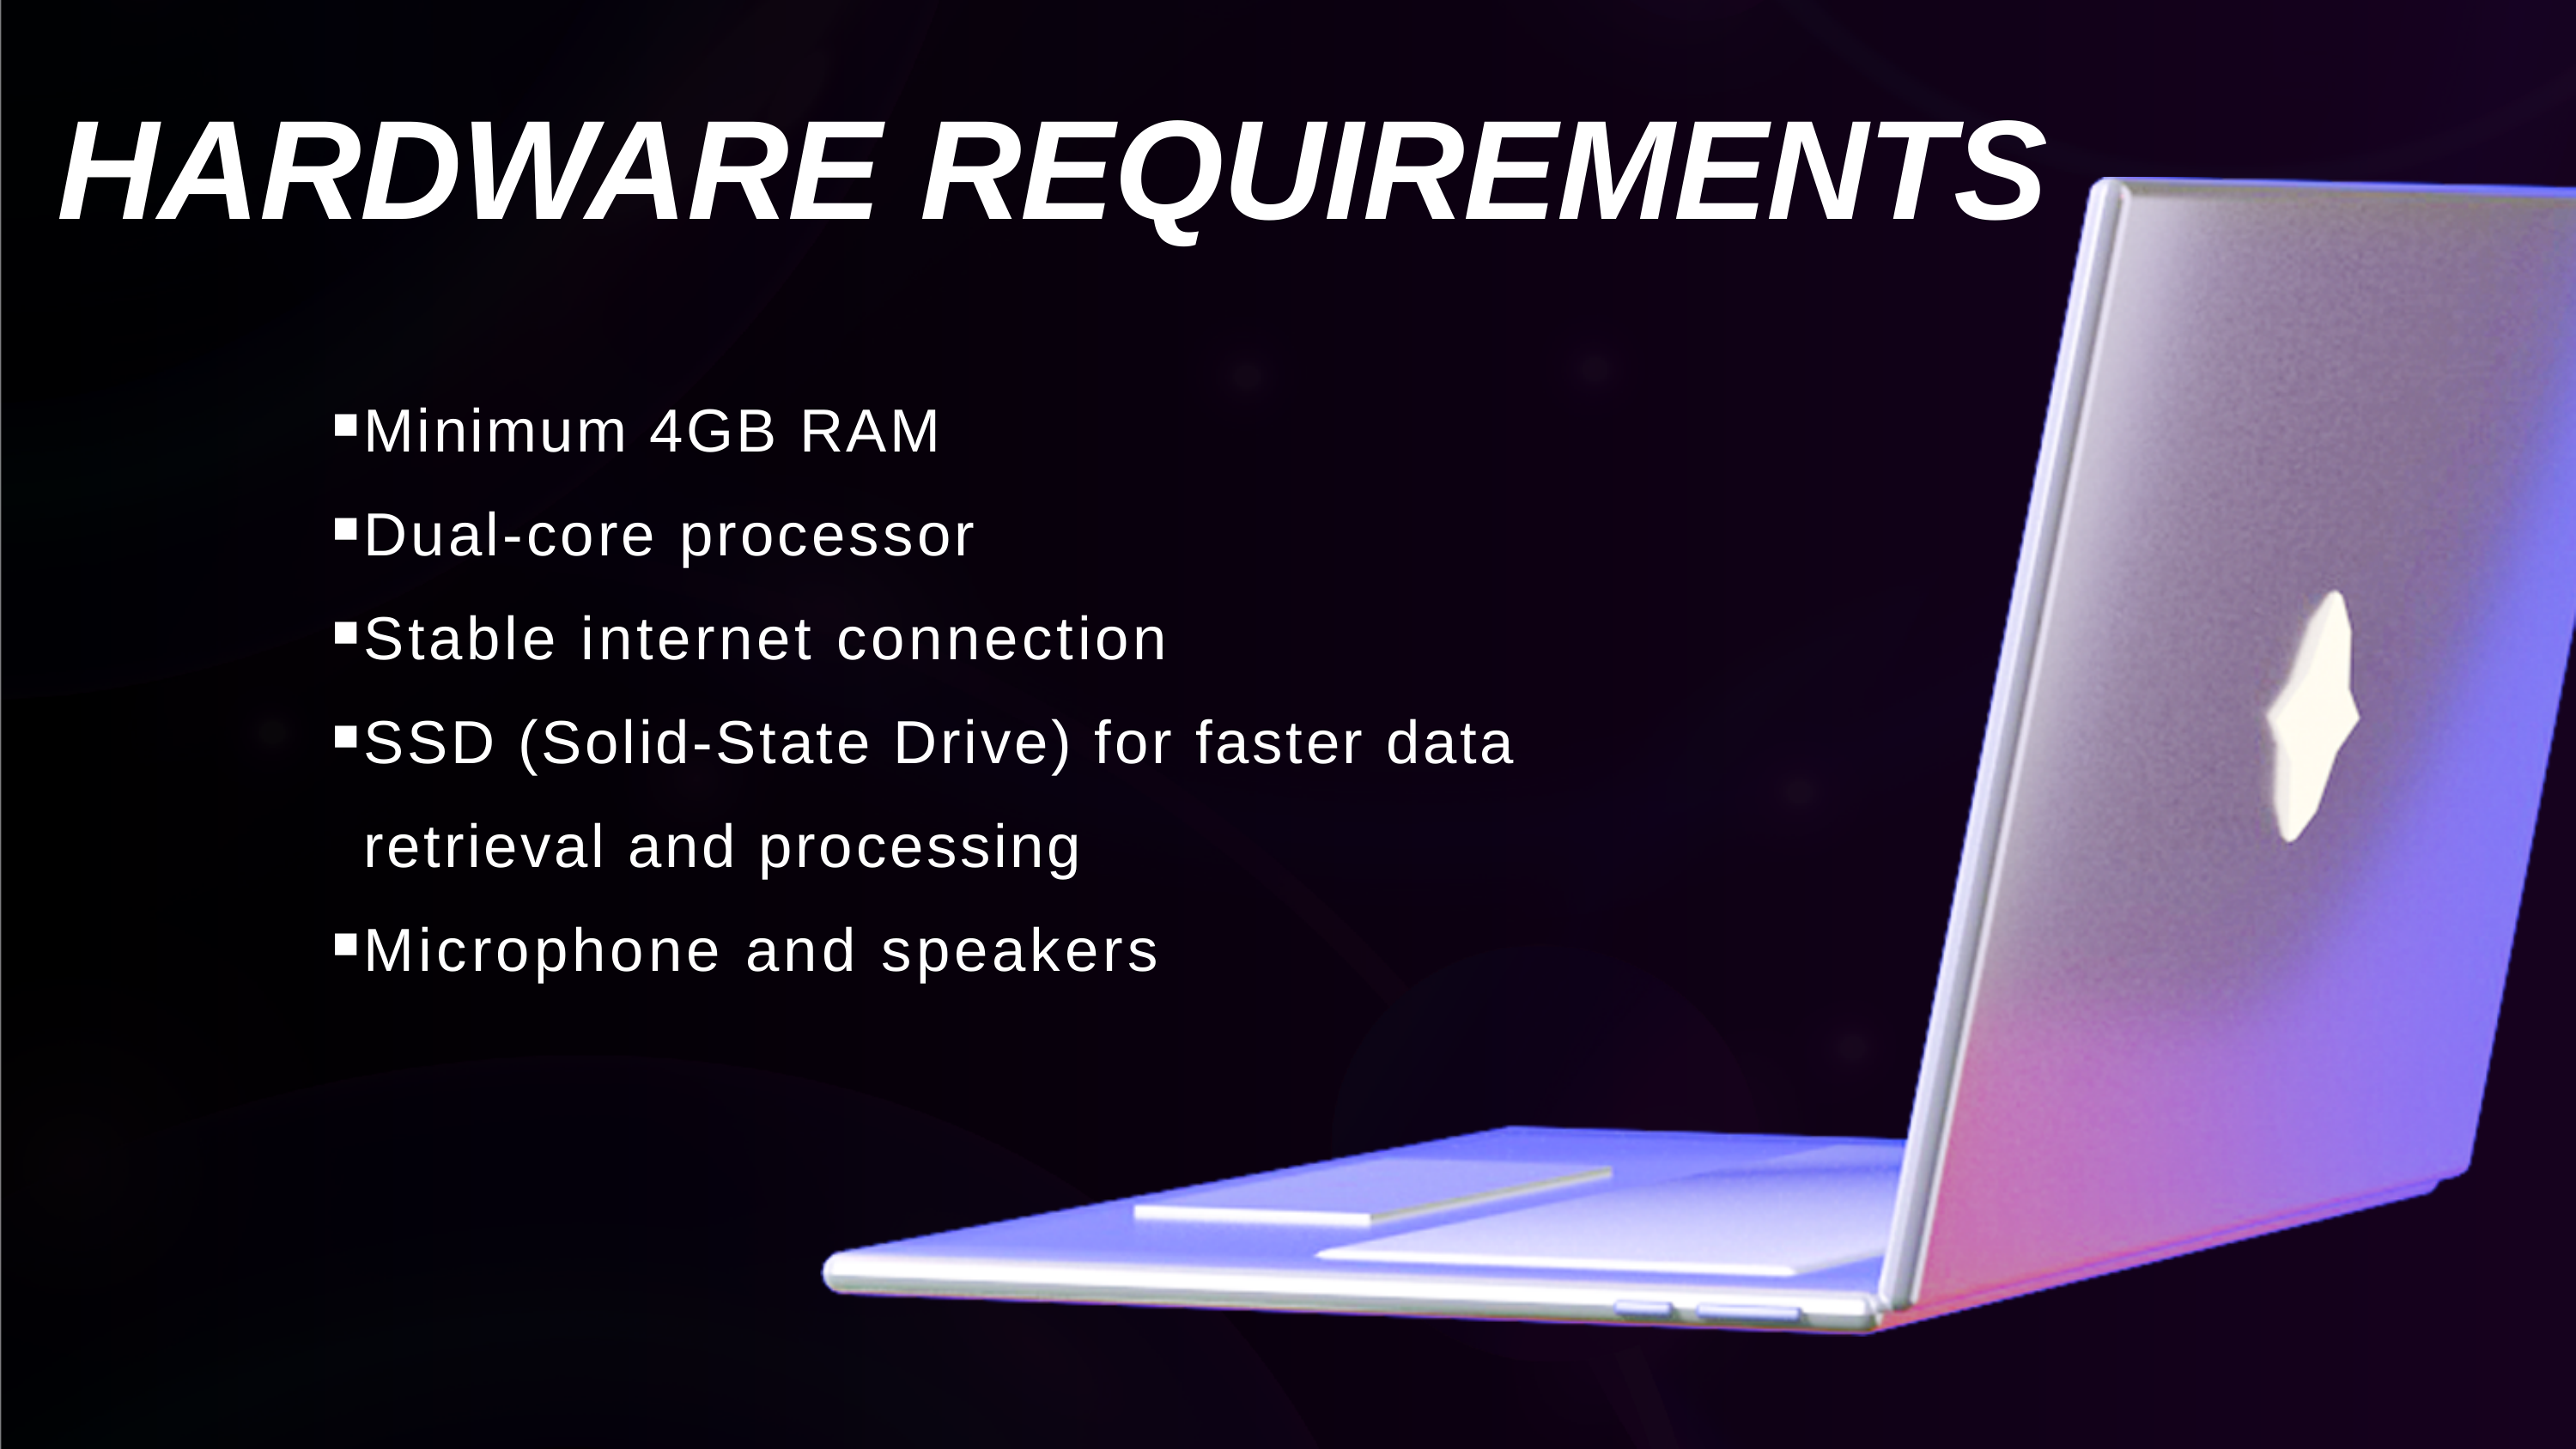

HARDWARE REQUIREMENTS

Minimum 4GB RAM
Dual-core processor
Stable internet connection
SSD (Solid-State Drive) for faster data retrieval and processing
Microphone and speakers